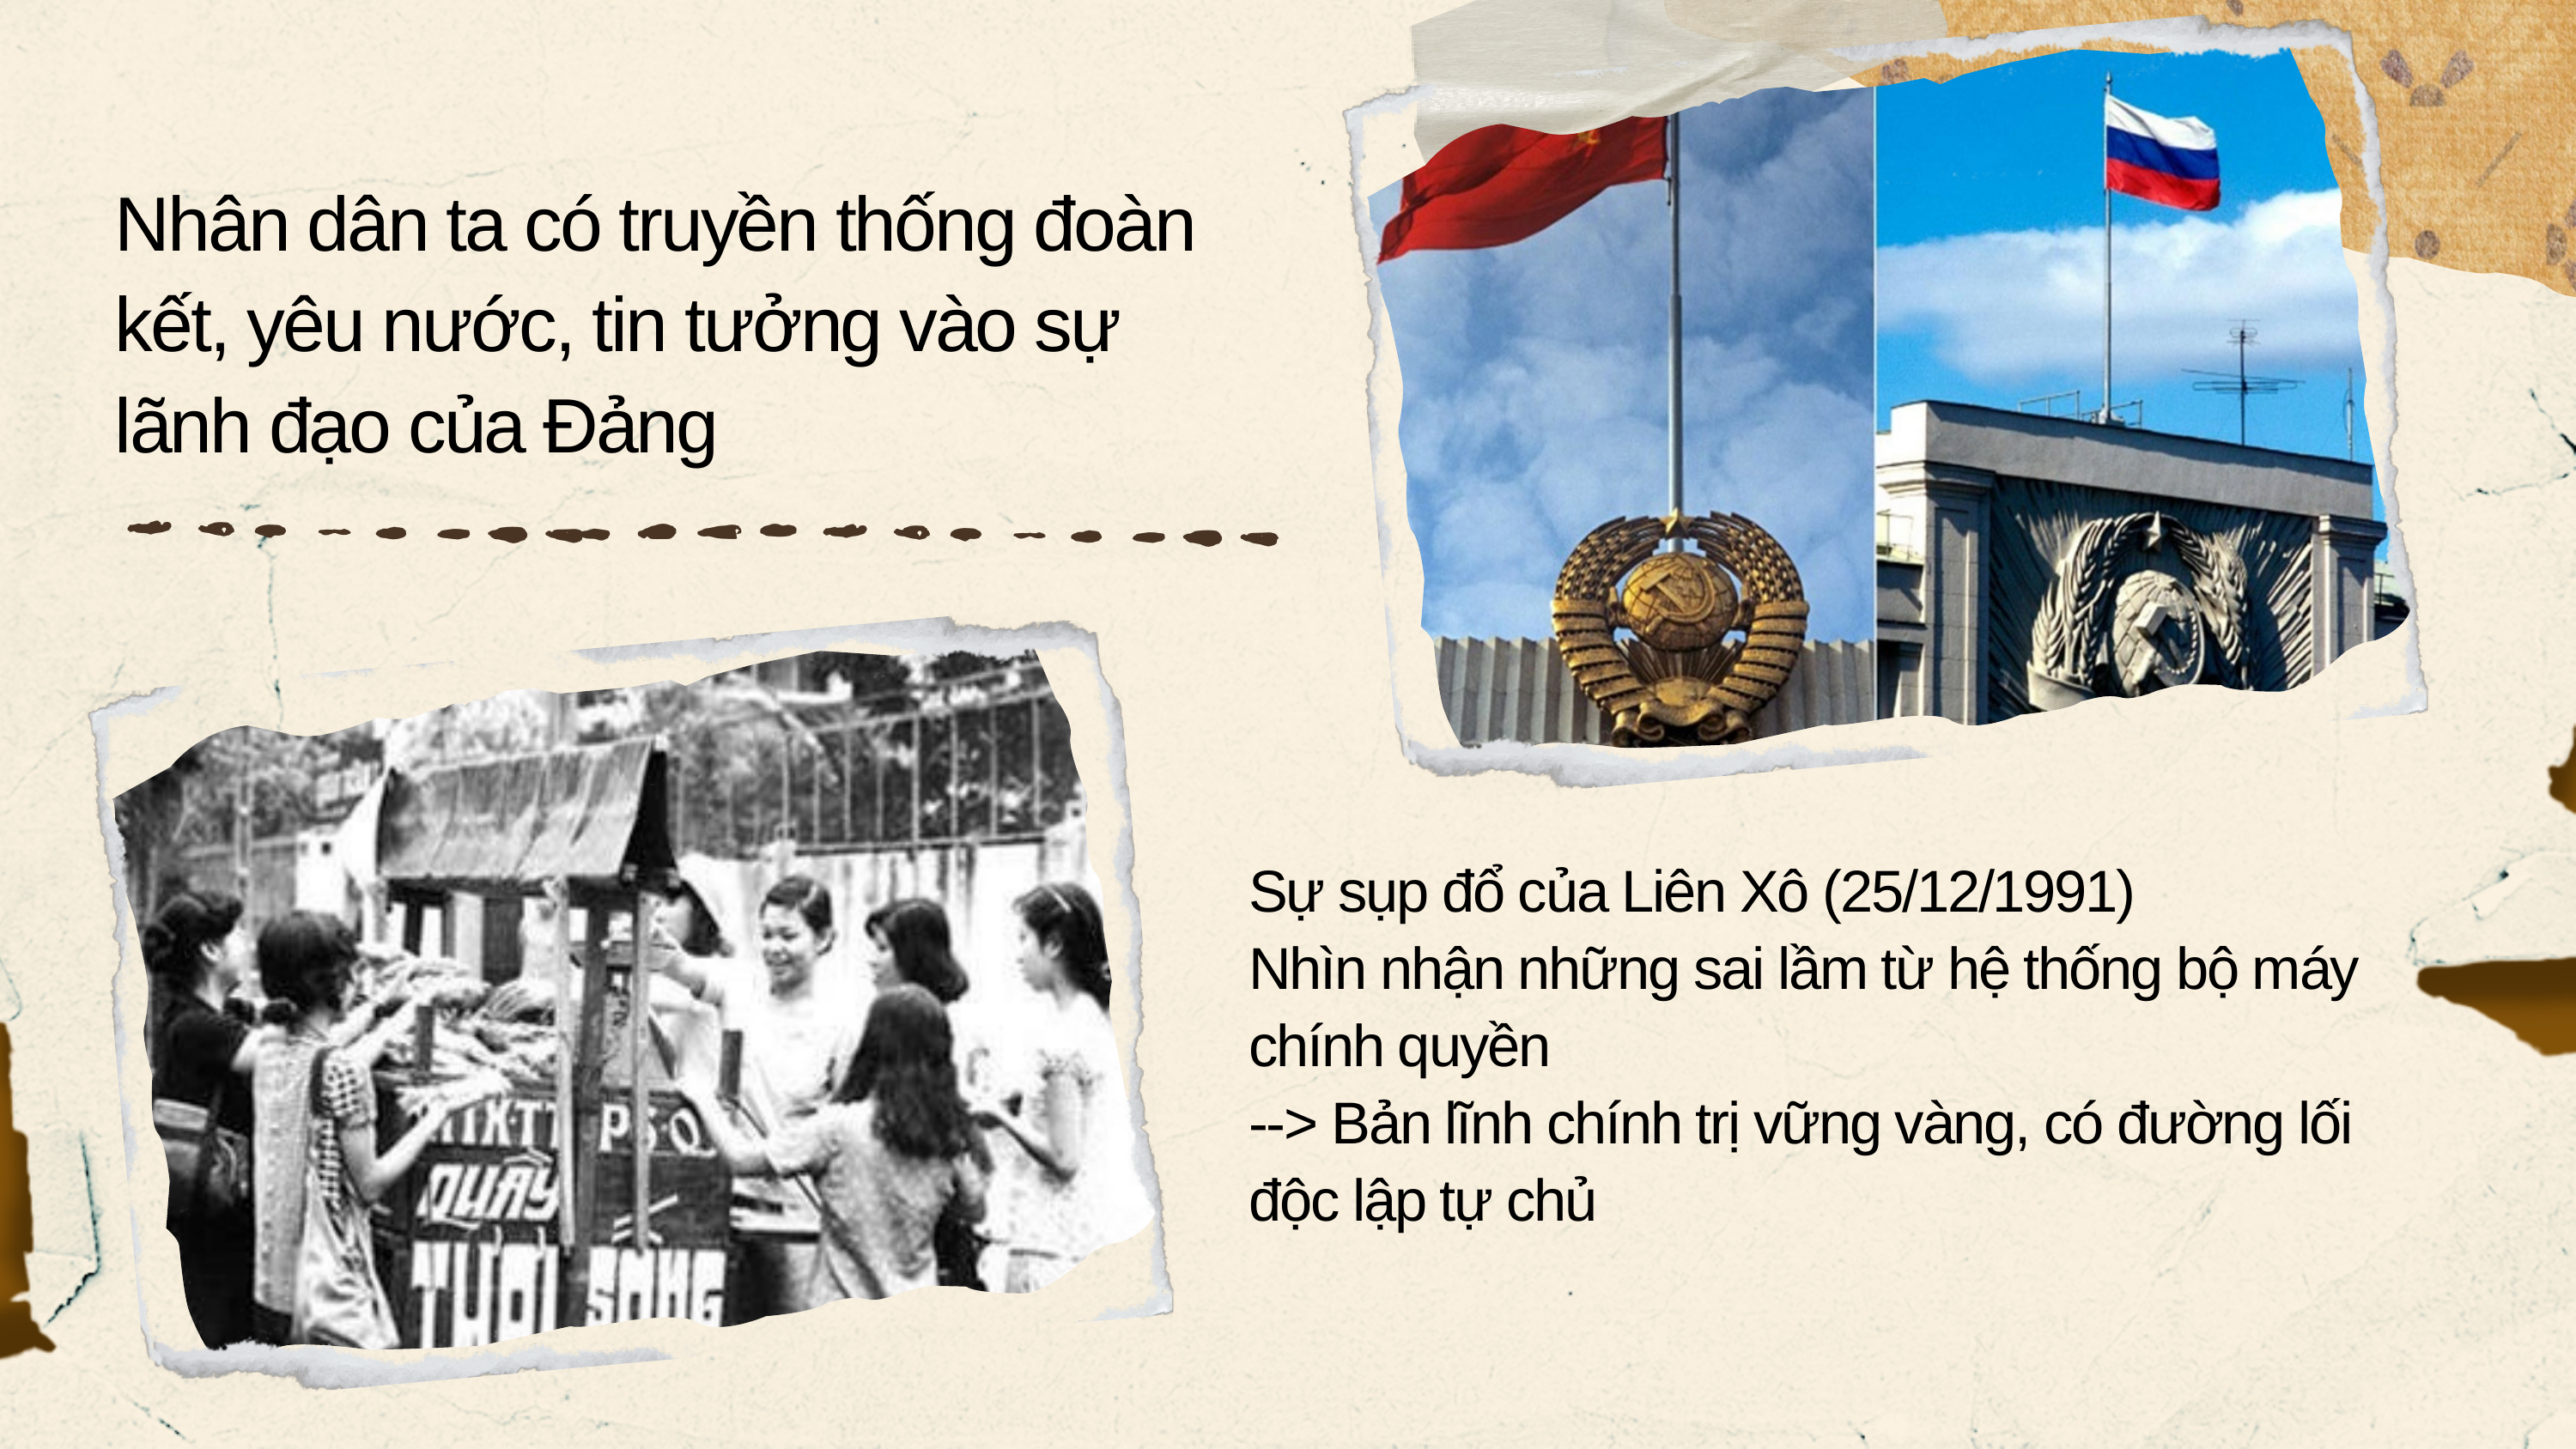

Nhân dân ta có truyền thống đoàn kết, yêu nước, tin tưởng vào sự lãnh đạo của Đảng

Sự sụp đổ của Liên Xô (25/12/1991)
Nhìn nhận những sai lầm từ hệ thống bộ máy chính quyền
--> Bản lĩnh chính trị vững vàng, có đường lối độc lập tự chủ